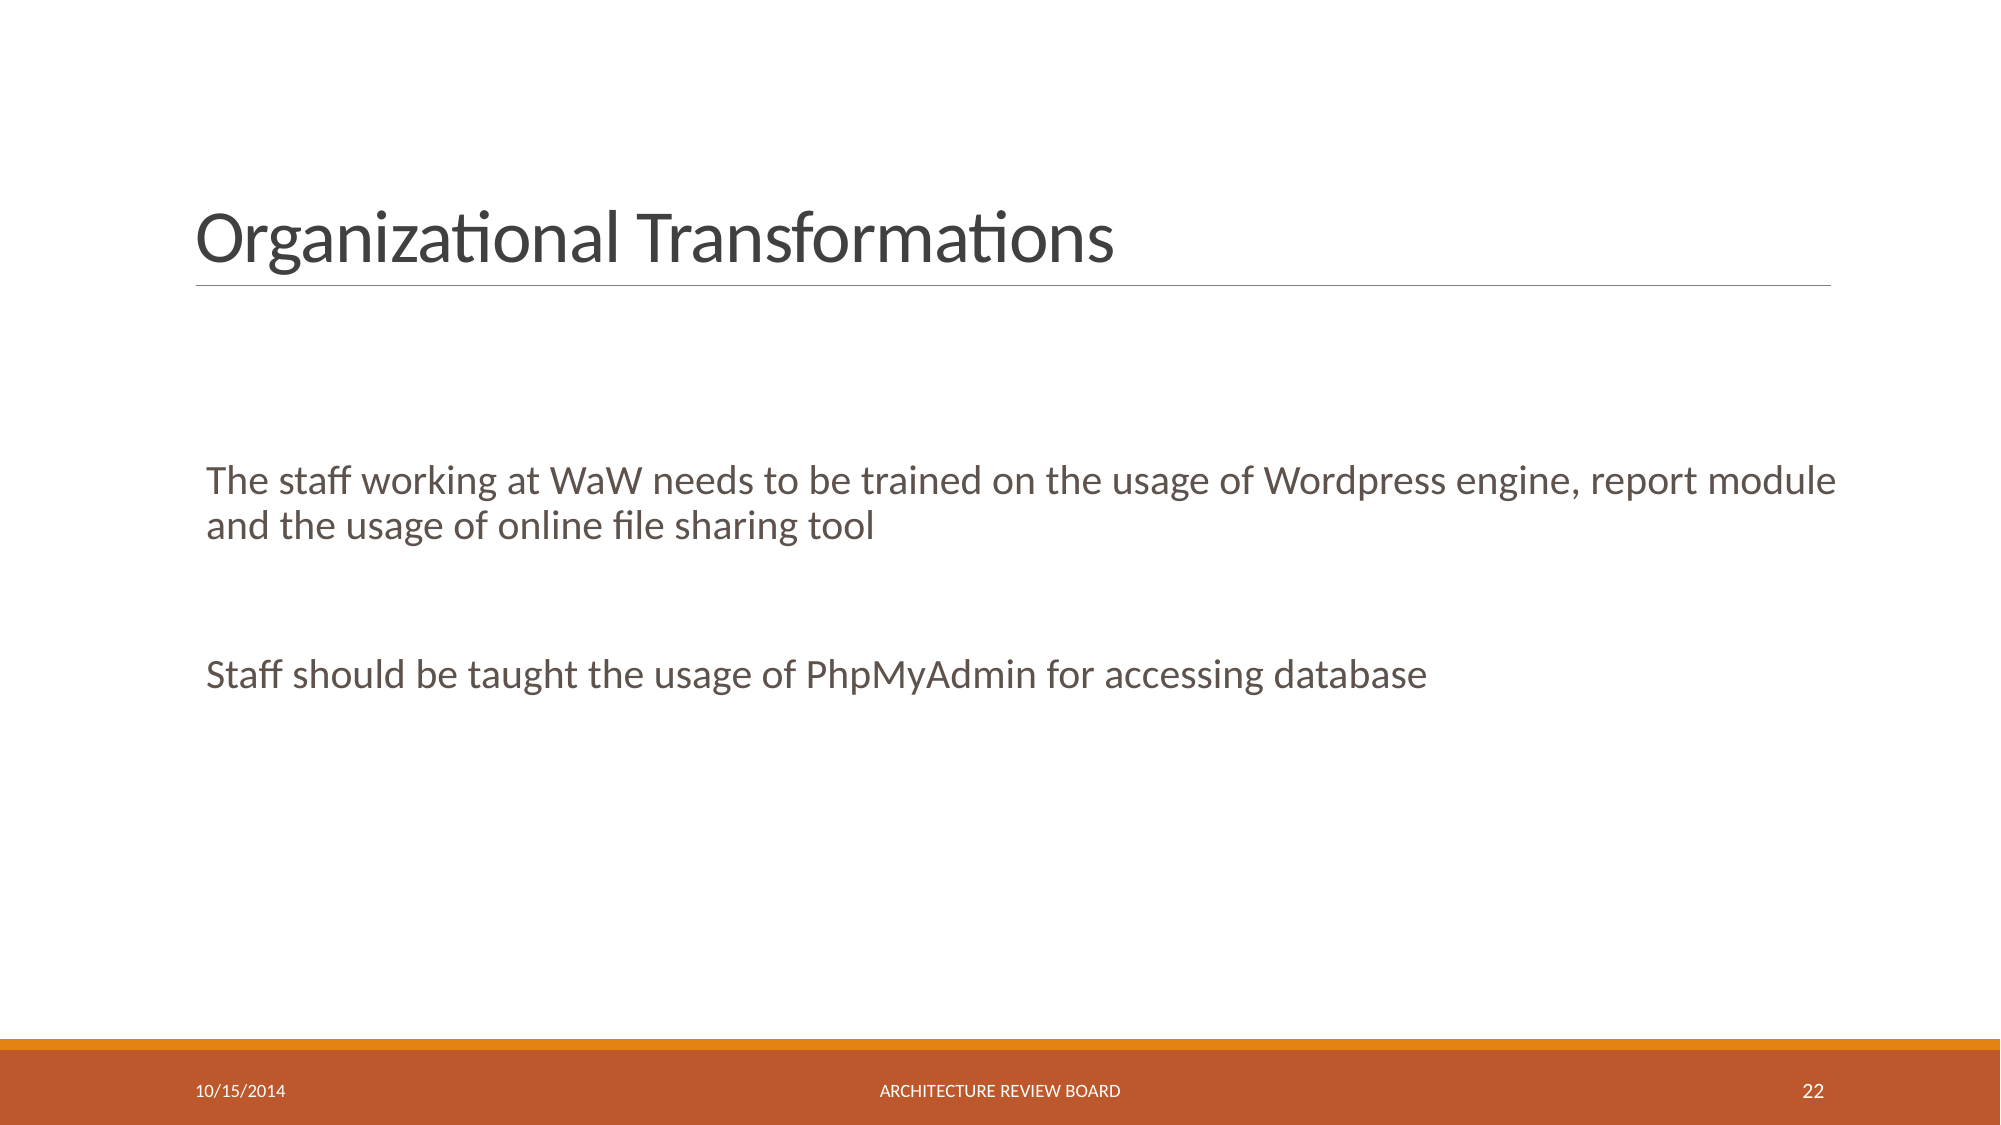

# Organizational Transformations

The staff working at WaW needs to be trained on the usage of Wordpress engine, report module and the usage of online file sharing tool

Staff should be taught the usage of PhpMyAdmin for accessing database

10/15/2014
Architecture review board
22